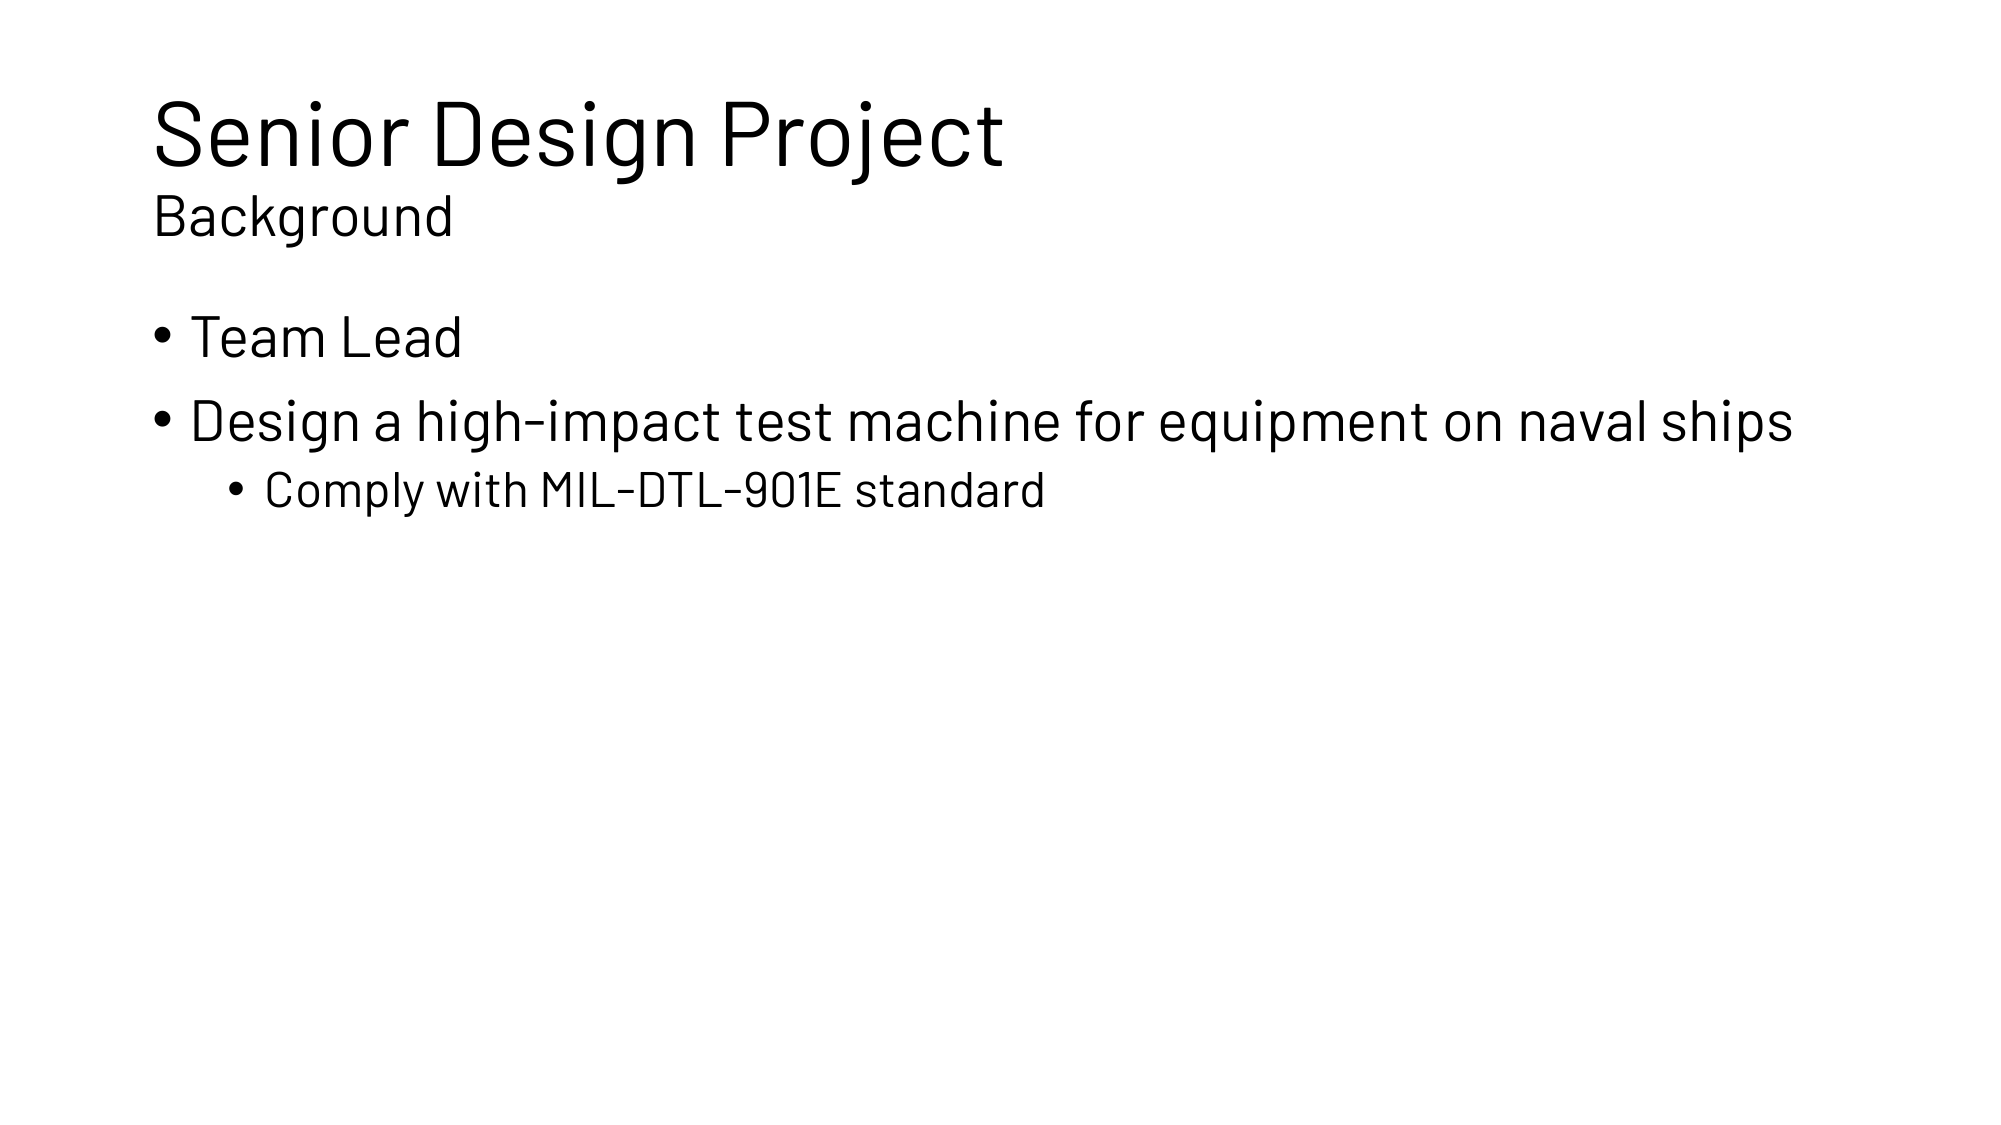

# Senior Design Project Background
Team Lead
Design a high-impact test machine for equipment on naval ships
Comply with MIL-DTL-901E standard